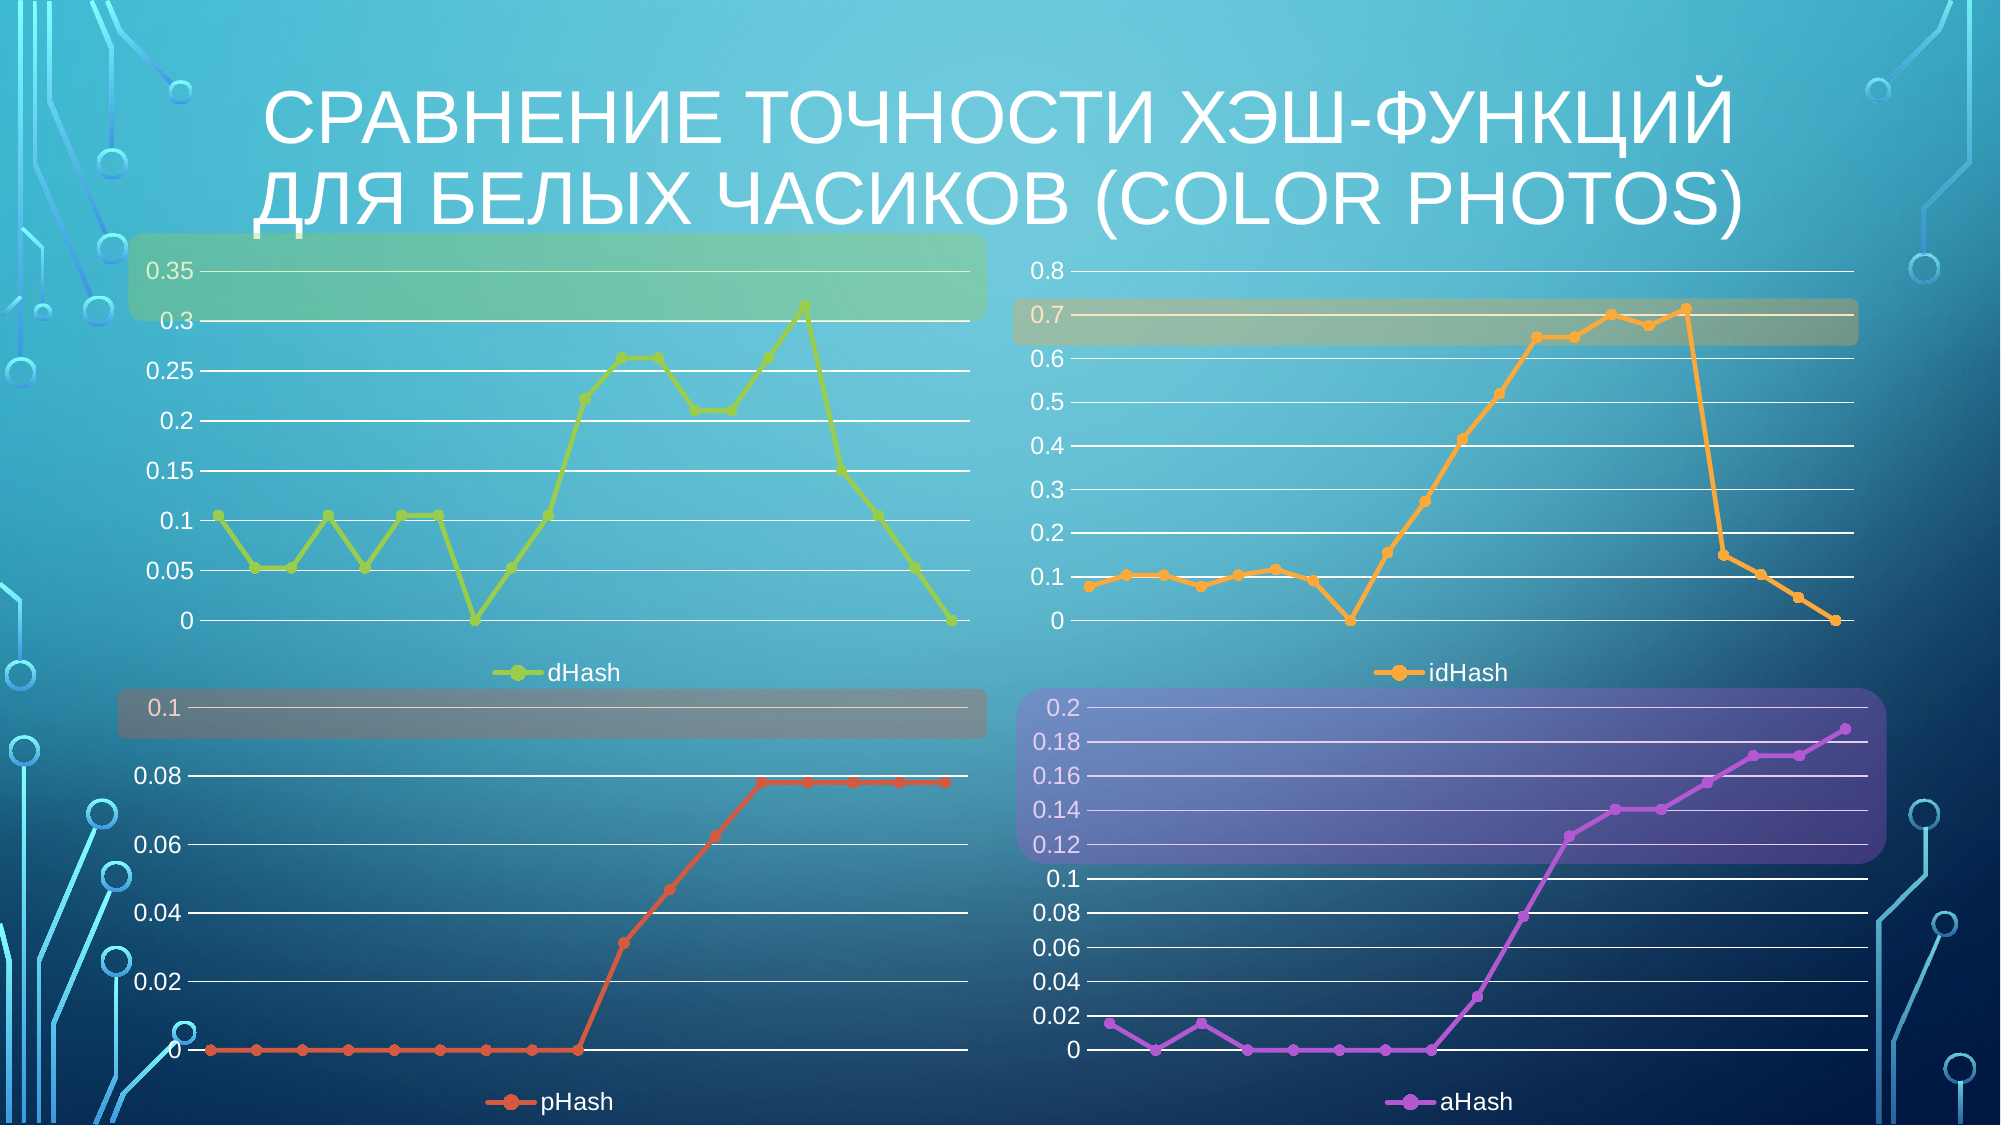

# Сравнение точности хэш-функций Для белых часиков (color photos)

### Chart

| Category | idHash |
|---|---|
| "white_col_4.jpg" | 0.07792207792207792 |
| "white_col_5.jpg" | 0.1038961038961039 |
| "white_col_6.jpg" | 0.1038961038961039 |
| "white_col_7.jpg" | 0.07792207792207792 |
| "white_col_8.jpg" | 0.1038961038961039 |
| "white_col_9.jpg" | 0.11688311688311688 |
| "white_col_10.jpg" | 0.09090909090909091 |
| "white_col_11.jpg" | 0.0 |
| "white_col_12.jpg" | 0.15584415584415584 |
| "white_col_13.jpg" | 0.2727272727272727 |
| "white_col_14.jpg" | 0.4155844155844156 |
| "white_col_15.jpg" | 0.5194805194805194 |
| "white_col_16.jpg" | 0.6493506493506493 |
| "white_col_17.jpg" | 0.6493506493506493 |
| "white_col_18.jpg" | 0.7012987012987013 |
| "white_col_19.jpg" | 0.6753246753246753 |
| "white_col_20.jpg" | 0.7142857142857143 |
| "white_39.jpg" | 0.15 |
| "white_40.jpg" | 0.10526315789473684 |
| "white_41.jpg" | 0.05263157894736842 |
| "white_42.jpg" | 0.0 |

### Chart

| Category | dHash |
|---|---|
| "white_col_4.jpg" | 0.10526315789473684 |
| "white_col_5.jpg" | 0.05263157894736842 |
| "white_col_6.jpg" | 0.05263157894736842 |
| "white_col_7.jpg" | 0.10526315789473684 |
| "white_col_8.jpg" | 0.05263157894736842 |
| "white_col_9.jpg" | 0.10526315789473684 |
| "white_col_10.jpg" | 0.10526315789473684 |
| "white_col_11.jpg" | 0.0 |
| "white_col_12.jpg" | 0.05263157894736842 |
| "white_col_13.jpg" | 0.10526315789473684 |
| "white_col_14.jpg" | 0.2222222222222222 |
| "white_col_15.jpg" | 0.2631578947368421 |
| "white_col_16.jpg" | 0.2631578947368421 |
| "white_col_17.jpg" | 0.21052631578947367 |
| "white_col_18.jpg" | 0.21052631578947367 |
| "white_col_19.jpg" | 0.2631578947368421 |
| "white_col_20.jpg" | 0.3157894736842105 |
| "white_39.jpg" | 0.15 |
| "white_40.jpg" | 0.10526315789473684 |
| "white_41.jpg" | 0.05263157894736842 |
| "white_42.jpg" | 0.0 |

### Chart

| Category | aHash |
|---|---|
| "white_col_4.jpg" | 0.015625 |
| "white_col_5.jpg" | 0.0 |
| "white_col_6.jpg" | 0.015625 |
| "white_col_7.jpg" | 0.0 |
| "white_col_8.jpg" | 0.0 |
| "white_col_9.jpg" | 0.0 |
| "white_col_10.jpg" | 0.0 |
| "white_col_11.jpg" | 0.0 |
| "white_col_12.jpg" | 0.03125 |
| "white_col_13.jpg" | 0.078125 |
| "white_col_14.jpg" | 0.125 |
| "white_col_15.jpg" | 0.140625 |
| "white_col_16.jpg" | 0.140625 |
| "white_col_17.jpg" | 0.15625 |
| "white_col_18.jpg" | 0.171875 |
| "white_col_19.jpg" | 0.171875 |
| "white_col_20.jpg" | 0.1875 |

### Chart

| Category | pHash |
|---|---|
| "white_col_4.jpg" | 0.0 |
| "white_col_5.jpg" | 0.0 |
| "white_col_6.jpg" | 0.0 |
| "white_col_7.jpg" | 0.0 |
| "white_col_8.jpg" | 0.0 |
| "white_col_9.jpg" | 0.0 |
| "white_col_10.jpg" | 0.0 |
| "white_col_11.jpg" | 0.0 |
| "white_col_12.jpg" | 0.0 |
| "white_col_13.jpg" | 0.03125 |
| "white_col_14.jpg" | 0.046875 |
| "white_col_15.jpg" | 0.0625 |
| "white_col_16.jpg" | 0.078125 |
| "white_col_17.jpg" | 0.078125 |
| "white_col_18.jpg" | 0.078125 |
| "white_col_19.jpg" | 0.078125 |
| "white_col_20.jpg" | 0.078125 |